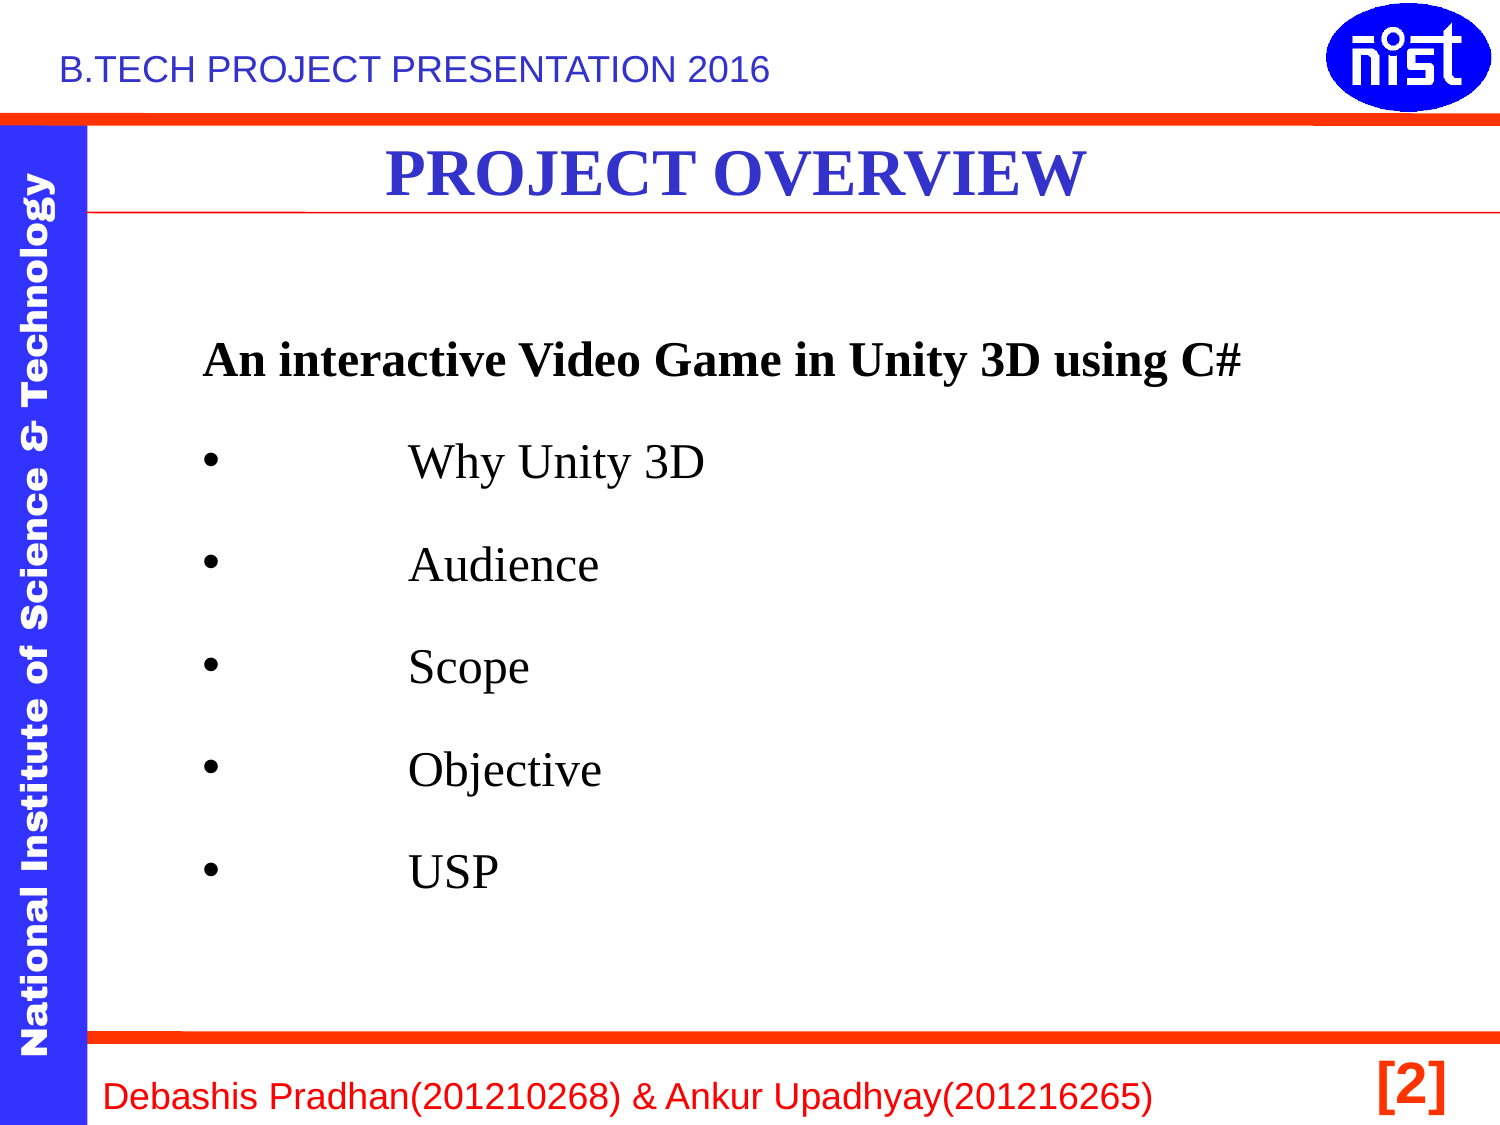

B.TECH PROJECT PRESENTATION 2016
PROJECT OVERVIEW

An interactive Video Game in Unity 3D using C#
	Why Unity 3D
	Audience
	Scope
	Objective
	USP

Debashis Pradhan(201210268) & Ankur Upadhyay(201216265)